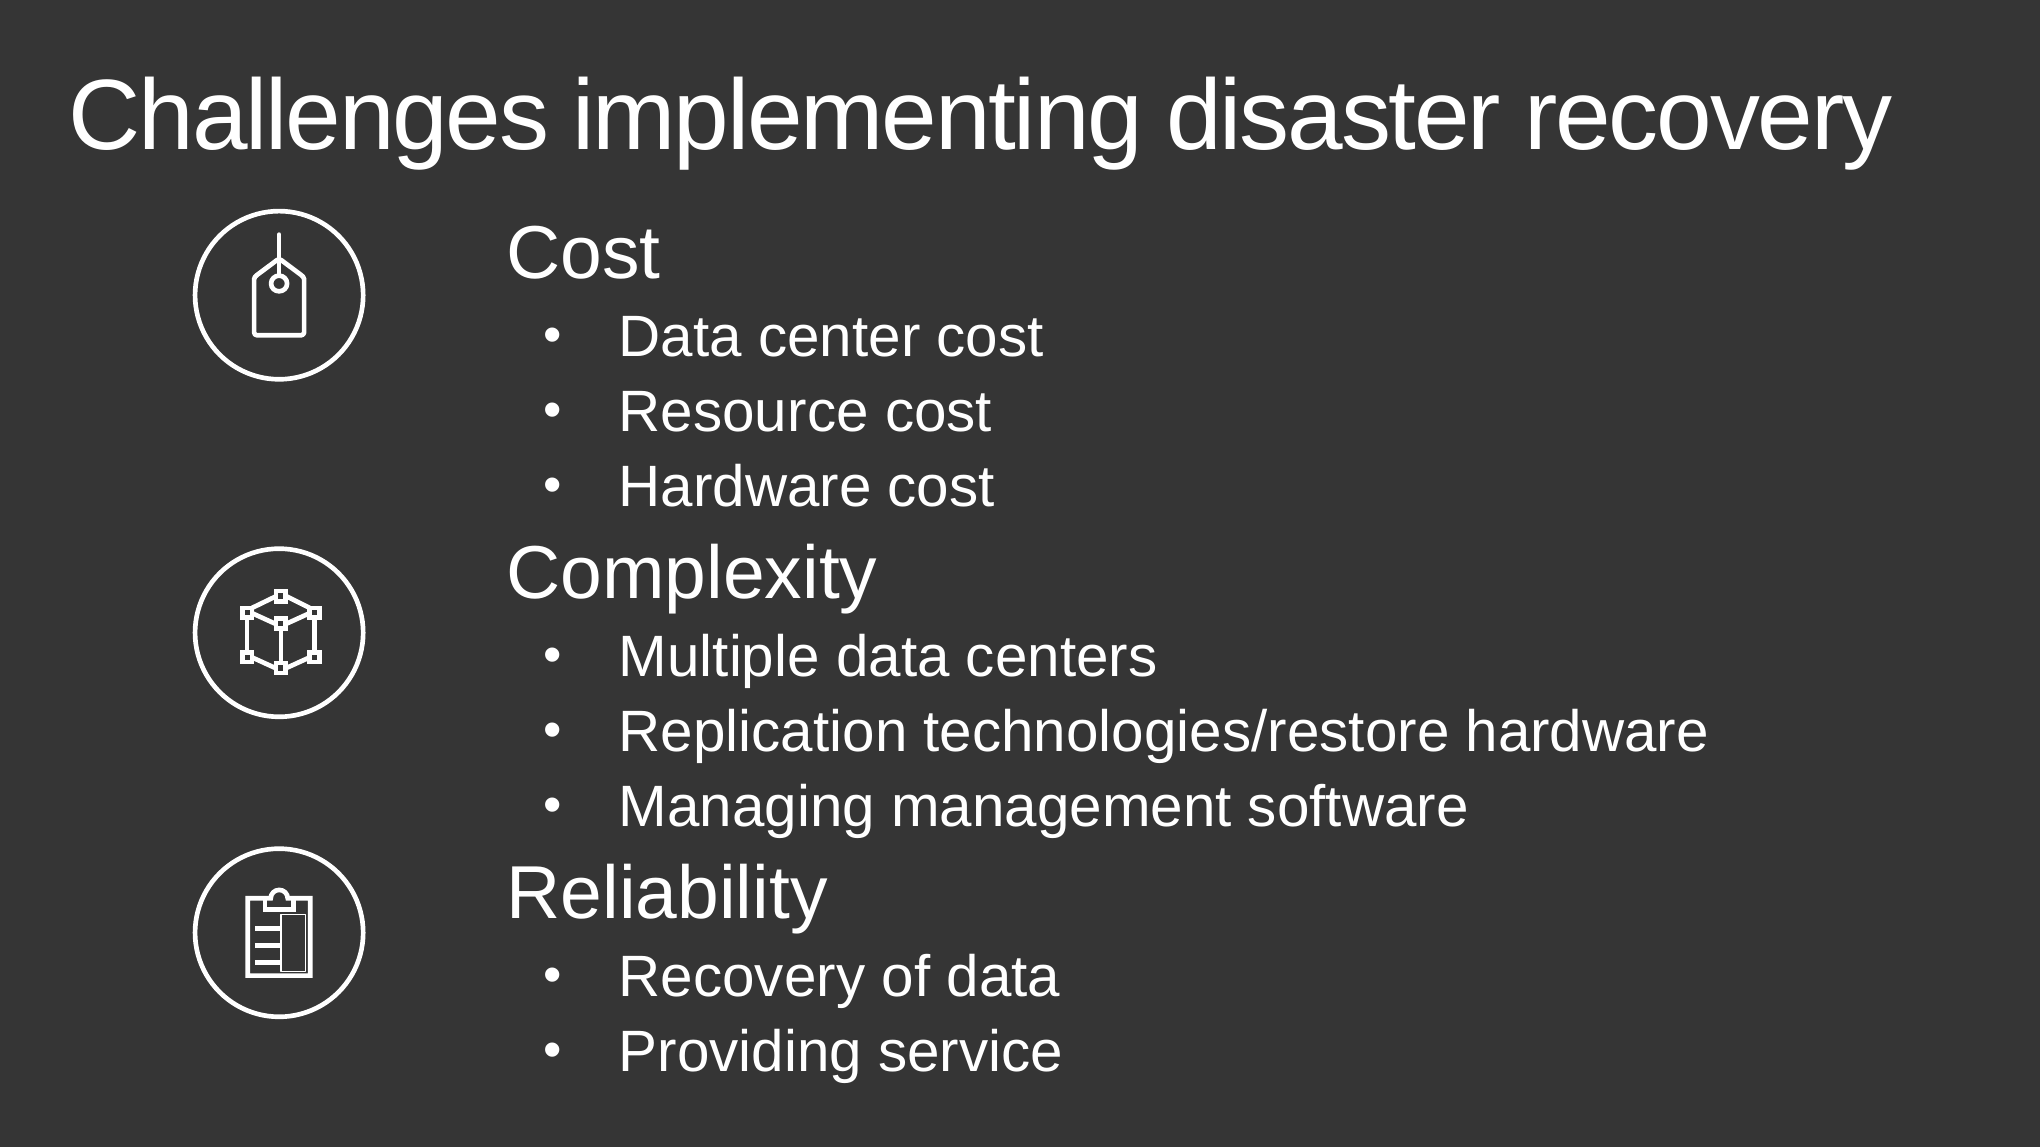

# Challenges implementing disaster recovery
Cost
Data center cost
Resource cost
Hardware cost
Complexity
Multiple data centers
Replication technologies/restore hardware
Managing management software
Reliability
Recovery of data
Providing service